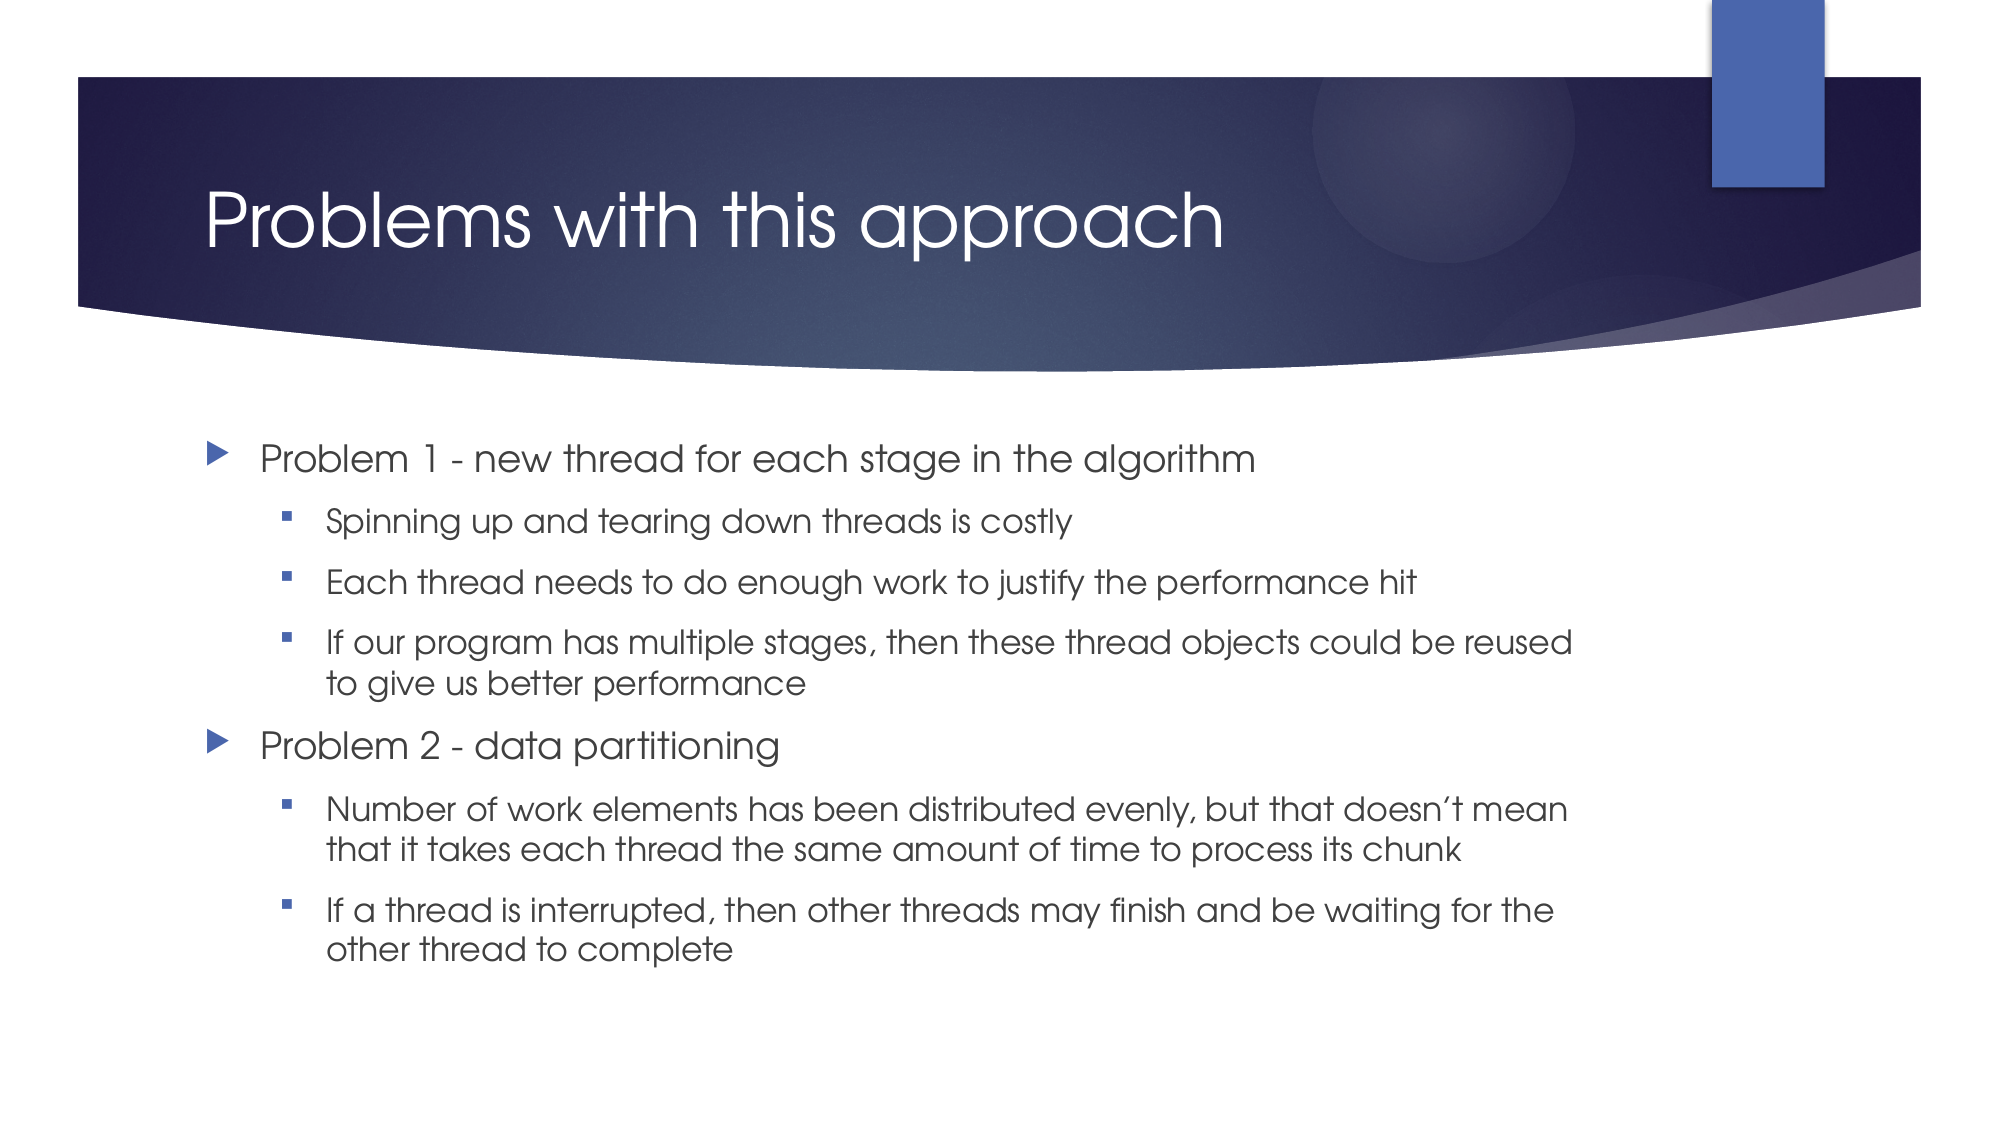

# Problems with this approach
Problem 1 - new thread for each stage in the algorithm
Spinning up and tearing down threads is costly
Each thread needs to do enough work to justify the performance hit
If our program has multiple stages, then these thread objects could be reused to give us better performance
Problem 2 - data partitioning
Number of work elements has been distributed evenly, but that doesn’t mean that it takes each thread the same amount of time to process its chunk
If a thread is interrupted, then other threads may finish and be waiting for the other thread to complete